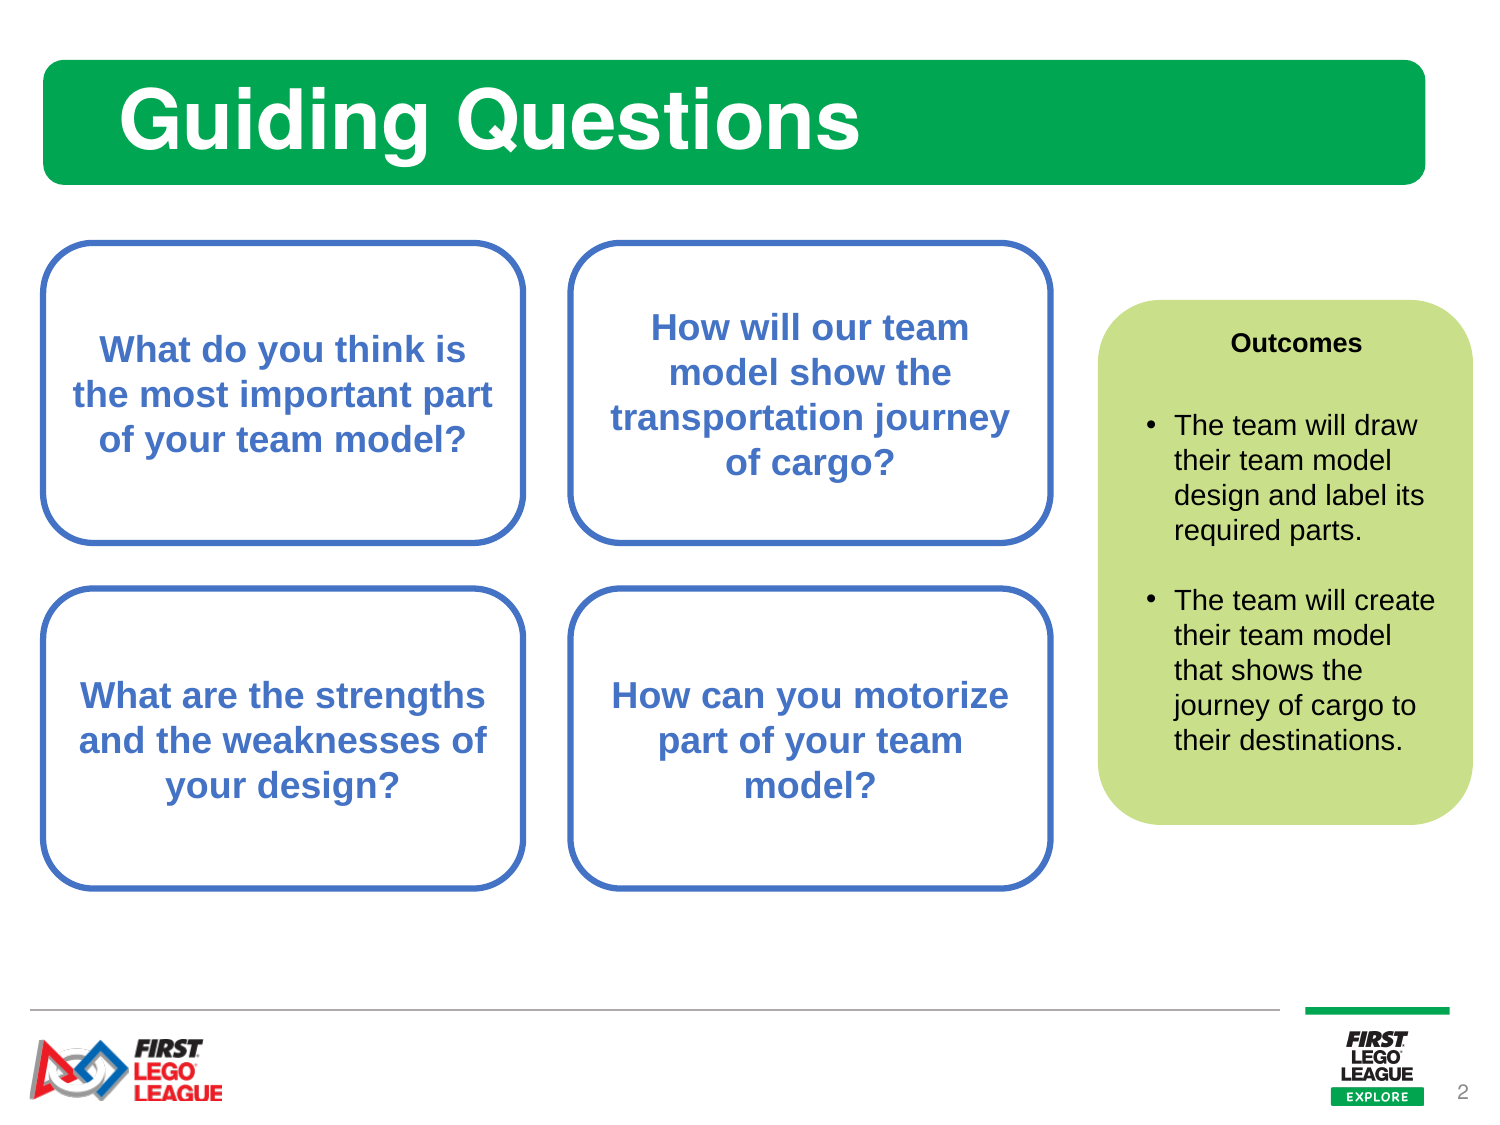

# Guiding Questions
What do you think is the most important part of your team model?
How will our team model show the transportation journey of cargo?
Outcomes

The team will draw their team model design and label its required parts.

The team will create their team model that shows the journey of cargo to their destinations.
What are the strengths and the weaknesses of your design?
How can you motorize part of your team model?
2